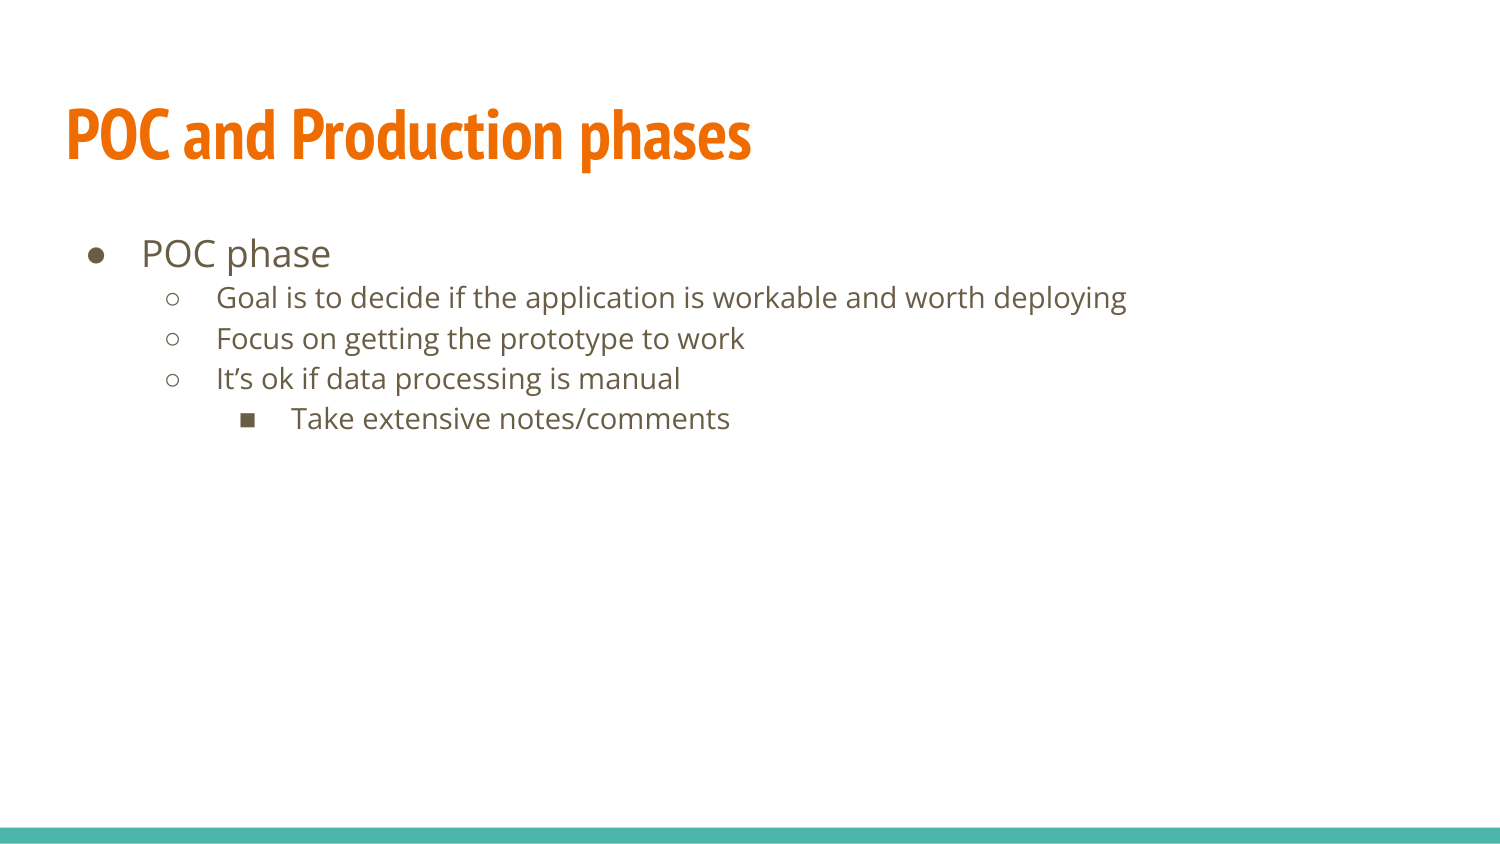

# POC and Production phases
POC phase
Goal is to decide if the application is workable and worth deploying
Focus on getting the prototype to work
It’s ok if data processing is manual
Take extensive notes/comments